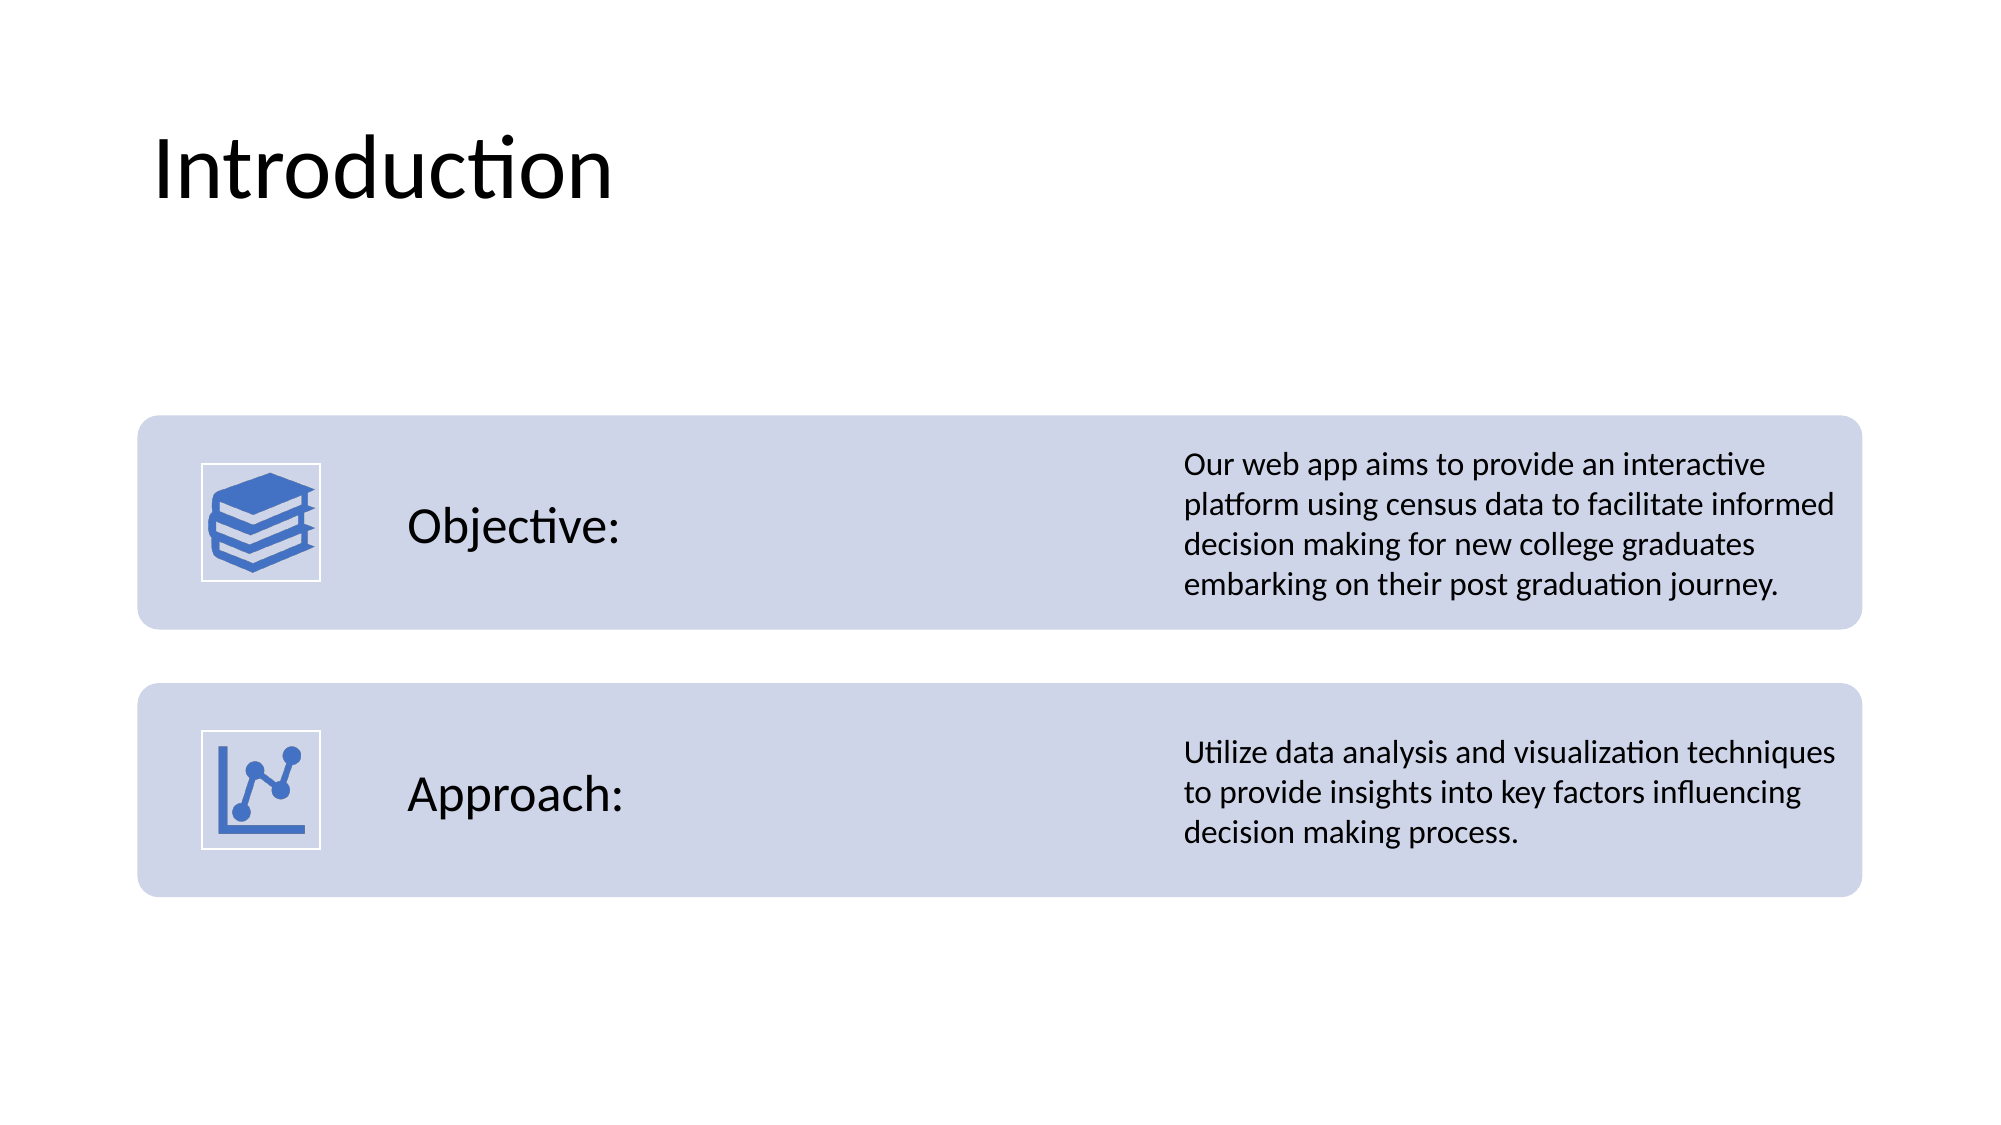

# Introduction
Objective:
Our web app aims to provide an interactive platform using census data to facilitate informed decision making for new college graduates embarking on their post graduation journey.
Approach:
Utilize data analysis and visualization techniques to provide insights into key factors influencing decision making process.